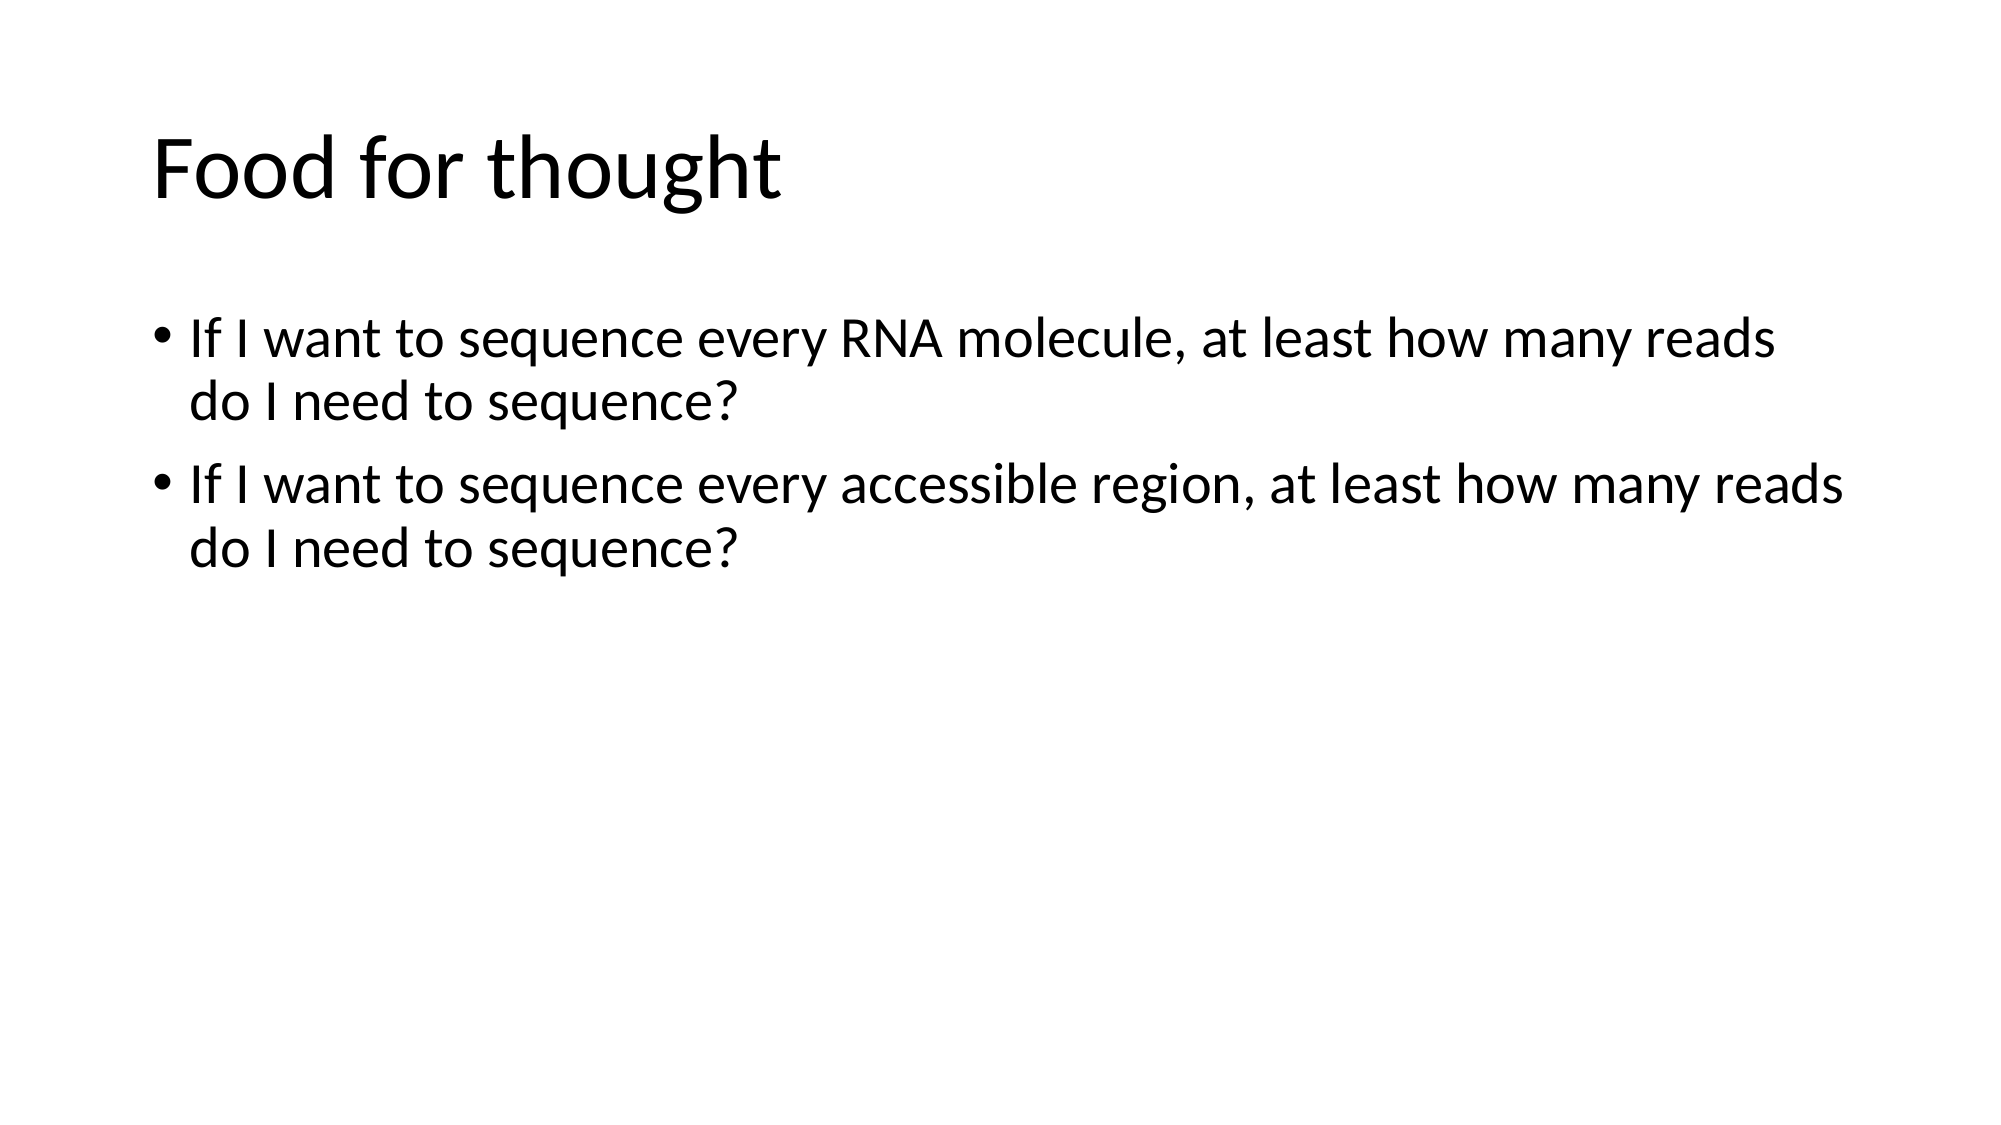

# Food for thought
If I want to sequence every RNA molecule, at least how many reads do I need to sequence?
If I want to sequence every accessible region, at least how many reads do I need to sequence?